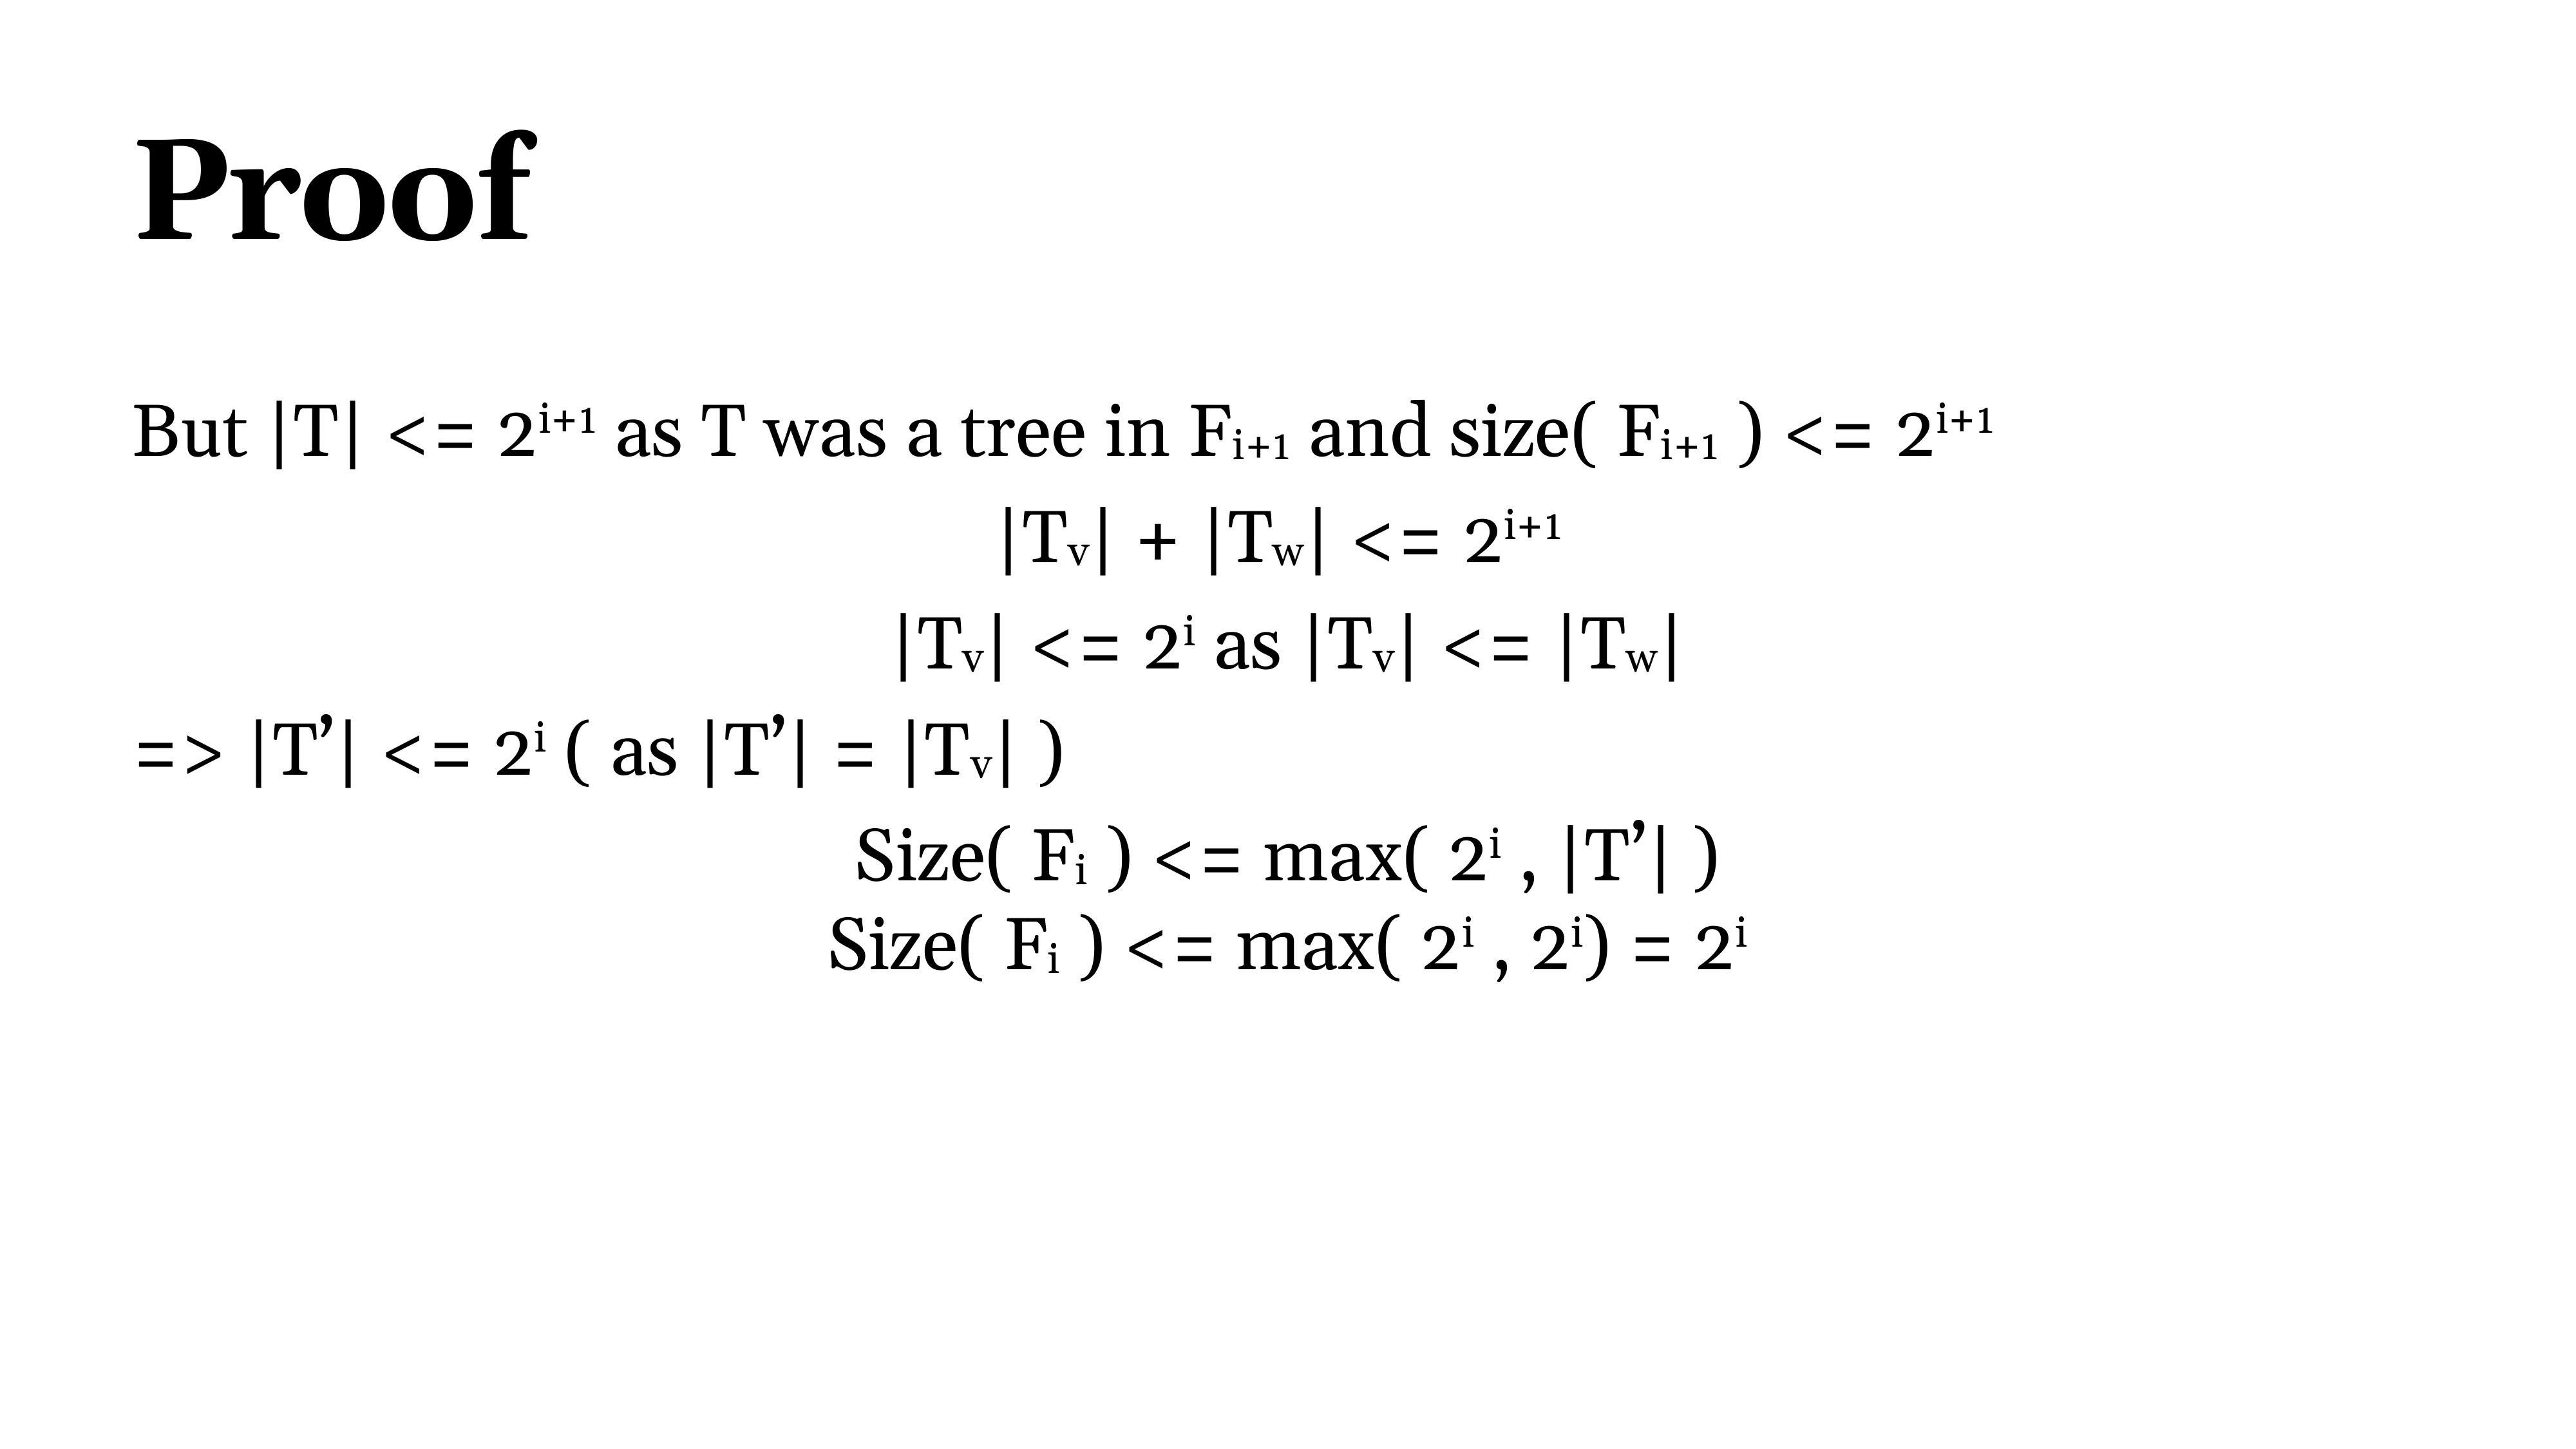

# Proof
But |T| <= 2i+1 as T was a tree in Fi+1 and size( Fi+1 ) <= 2i+1
|Tv| + |Tw| <= 2i+1
|Tv| <= 2i as |Tv| <= |Tw|
=> |T’| <= 2i ( as |T’| = |Tv| )
Size( Fi ) <= max( 2i , |T’| )
Size( Fi ) <= max( 2i , 2i) = 2i